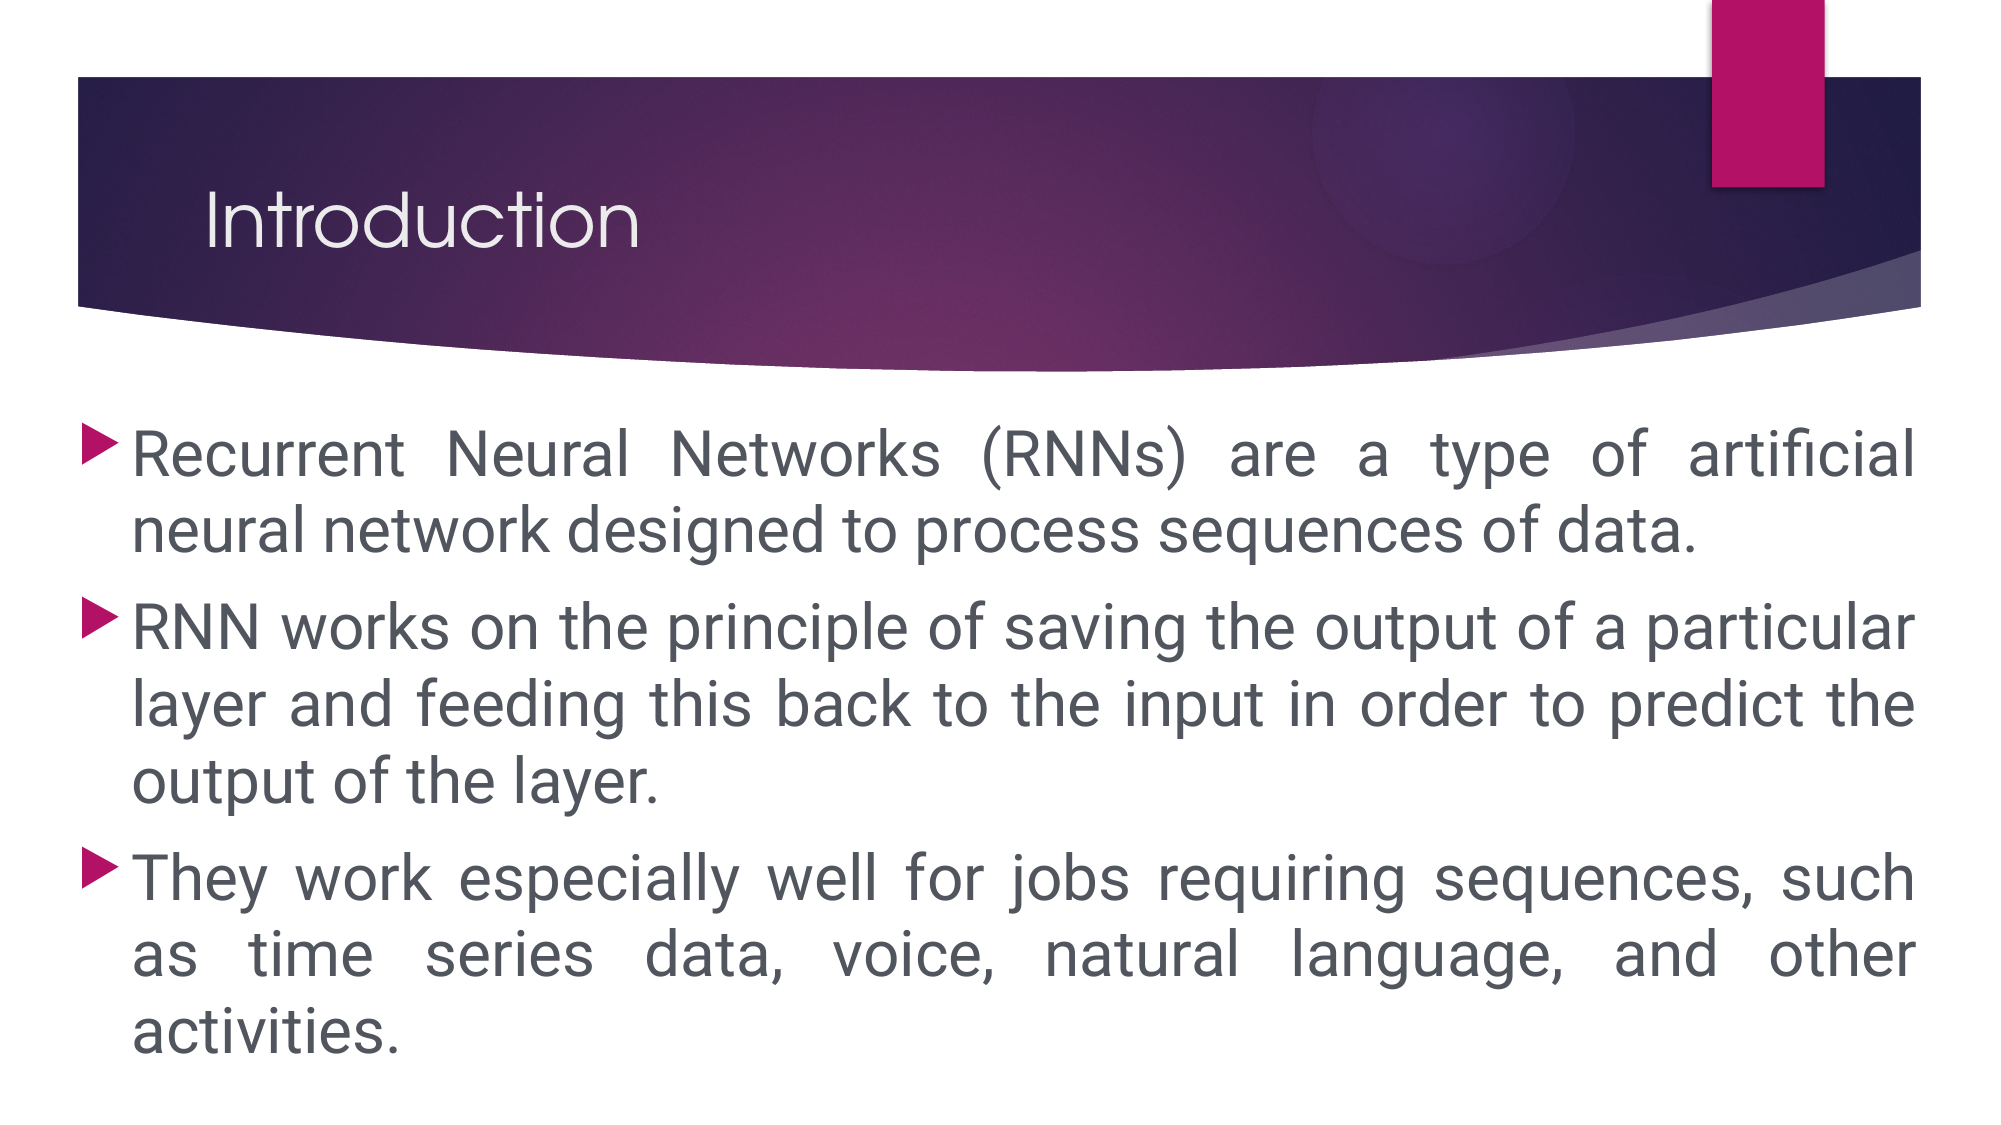

# Introduction
Recurrent Neural Networks (RNNs) are a type of artificial neural network designed to process sequences of data.
RNN works on the principle of saving the output of a particular layer and feeding this back to the input in order to predict the output of the layer.
They work especially well for jobs requiring sequences, such as time series data, voice, natural language, and other activities.